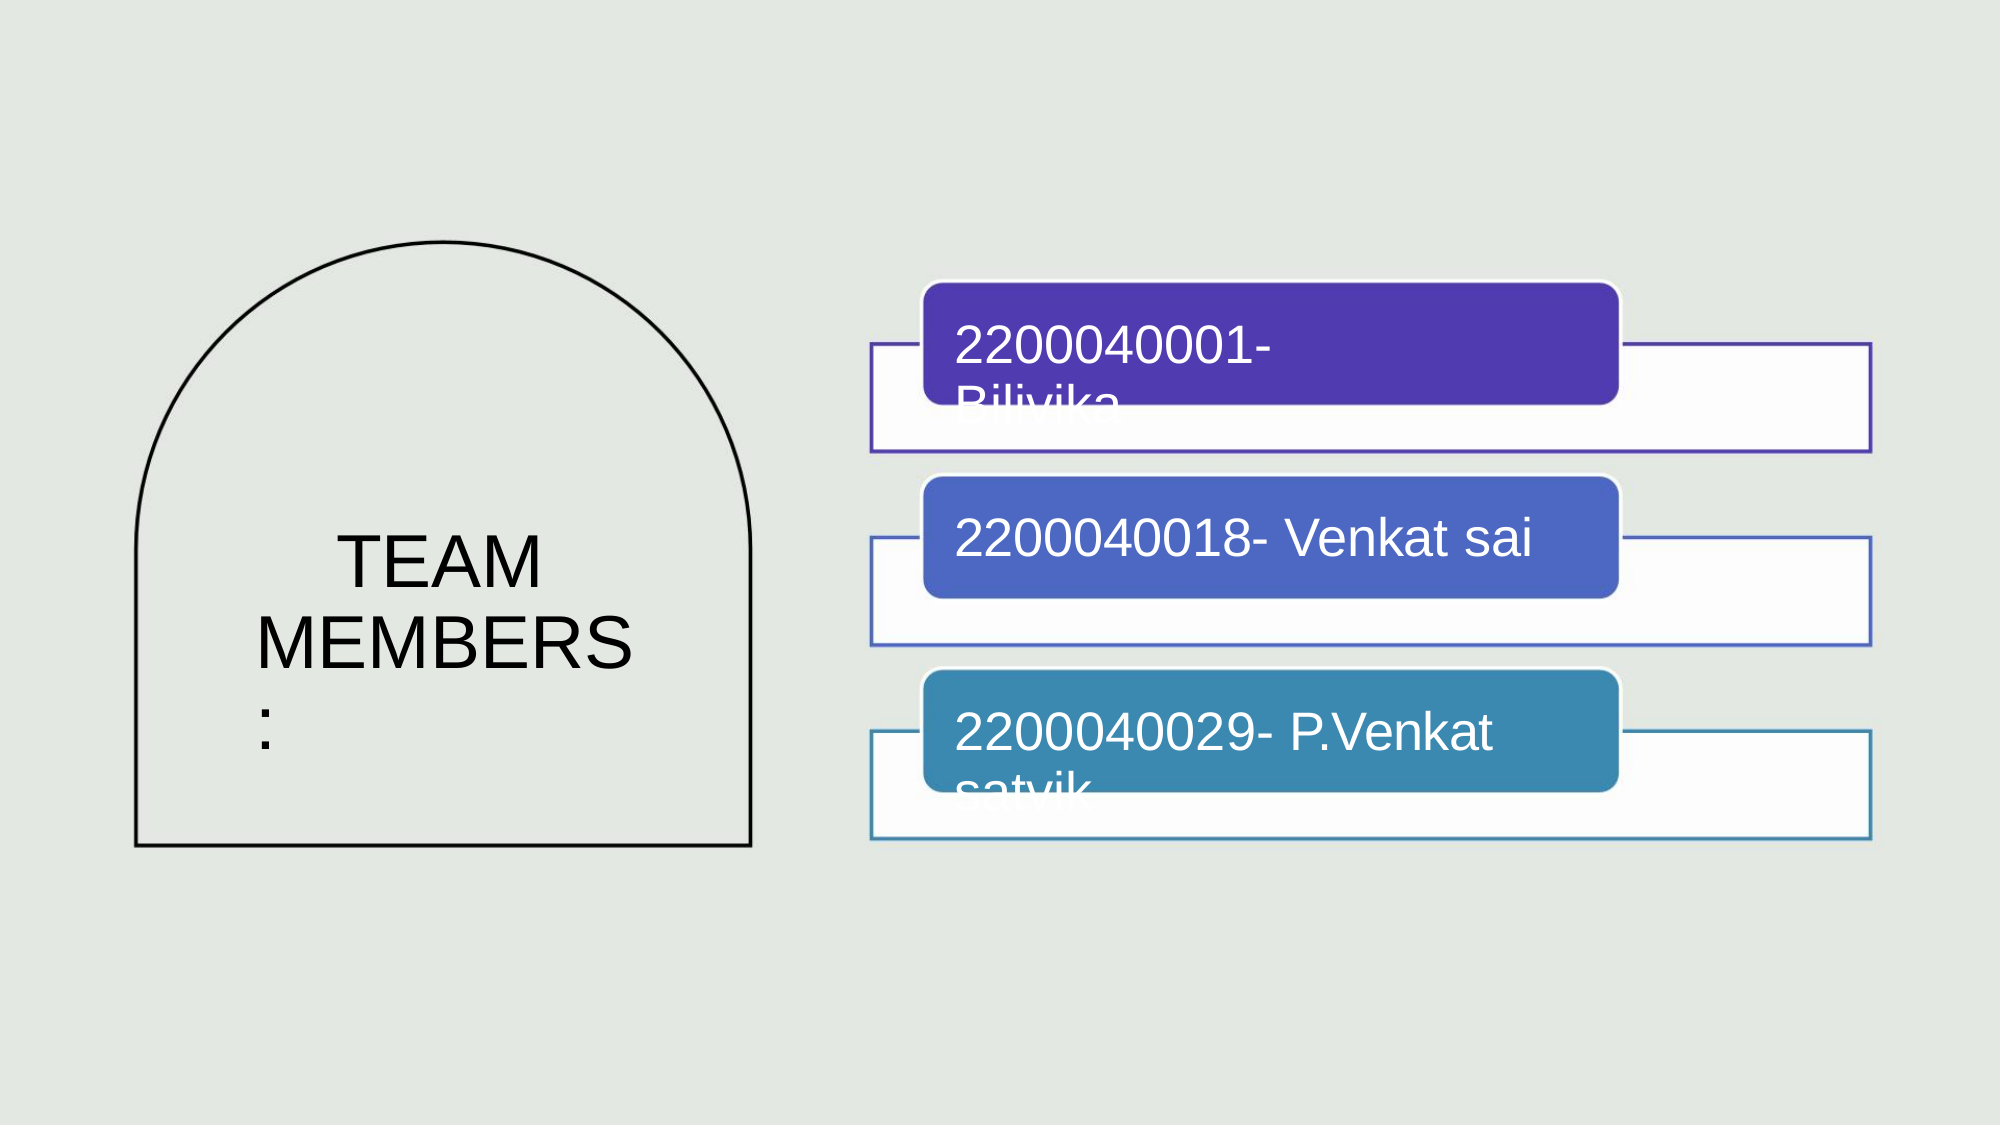

2200040001- Bilivika
2200040018- Venkat sai
2200040029- P.Venkat satvik
TEAM
MEMBERS: